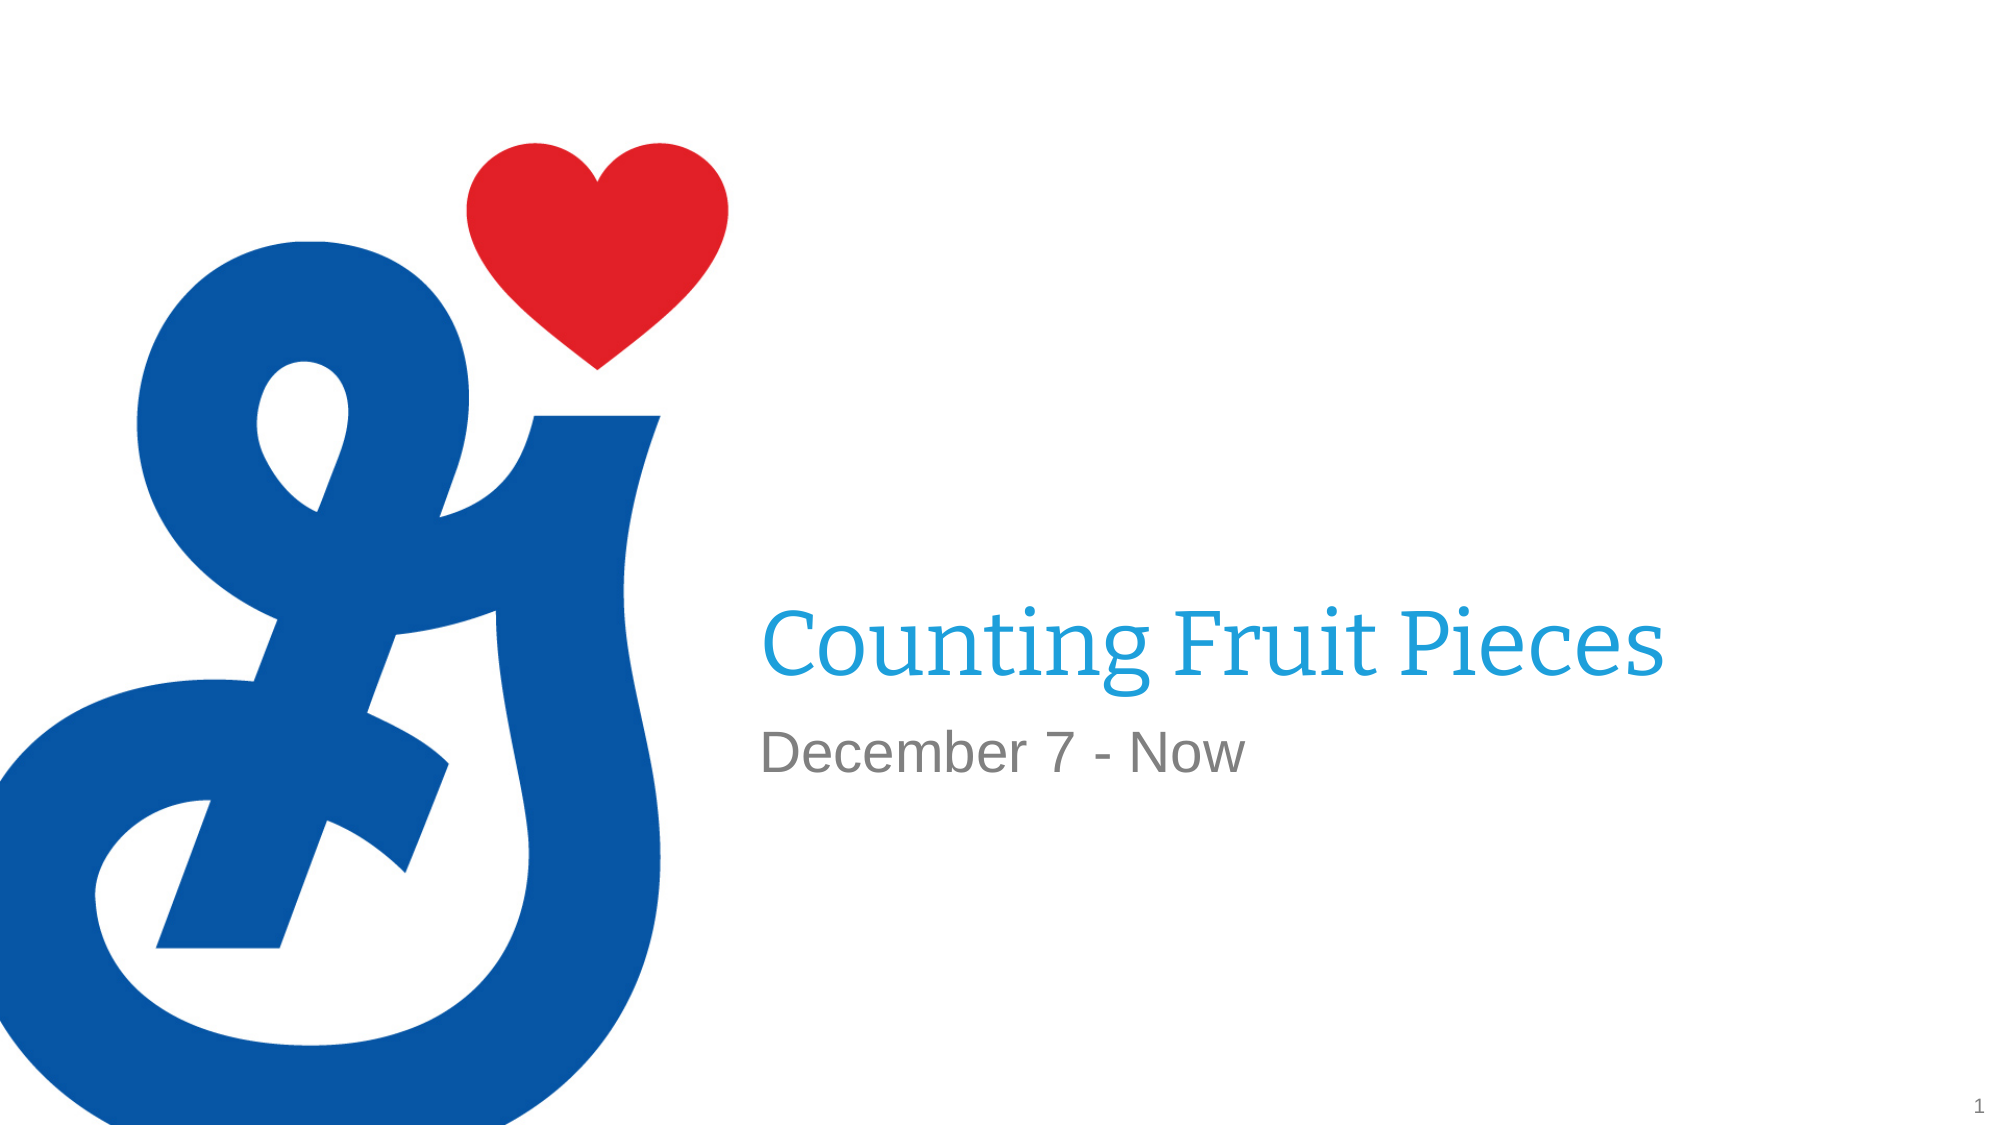

# Counting Fruit Pieces
December 7 - Now